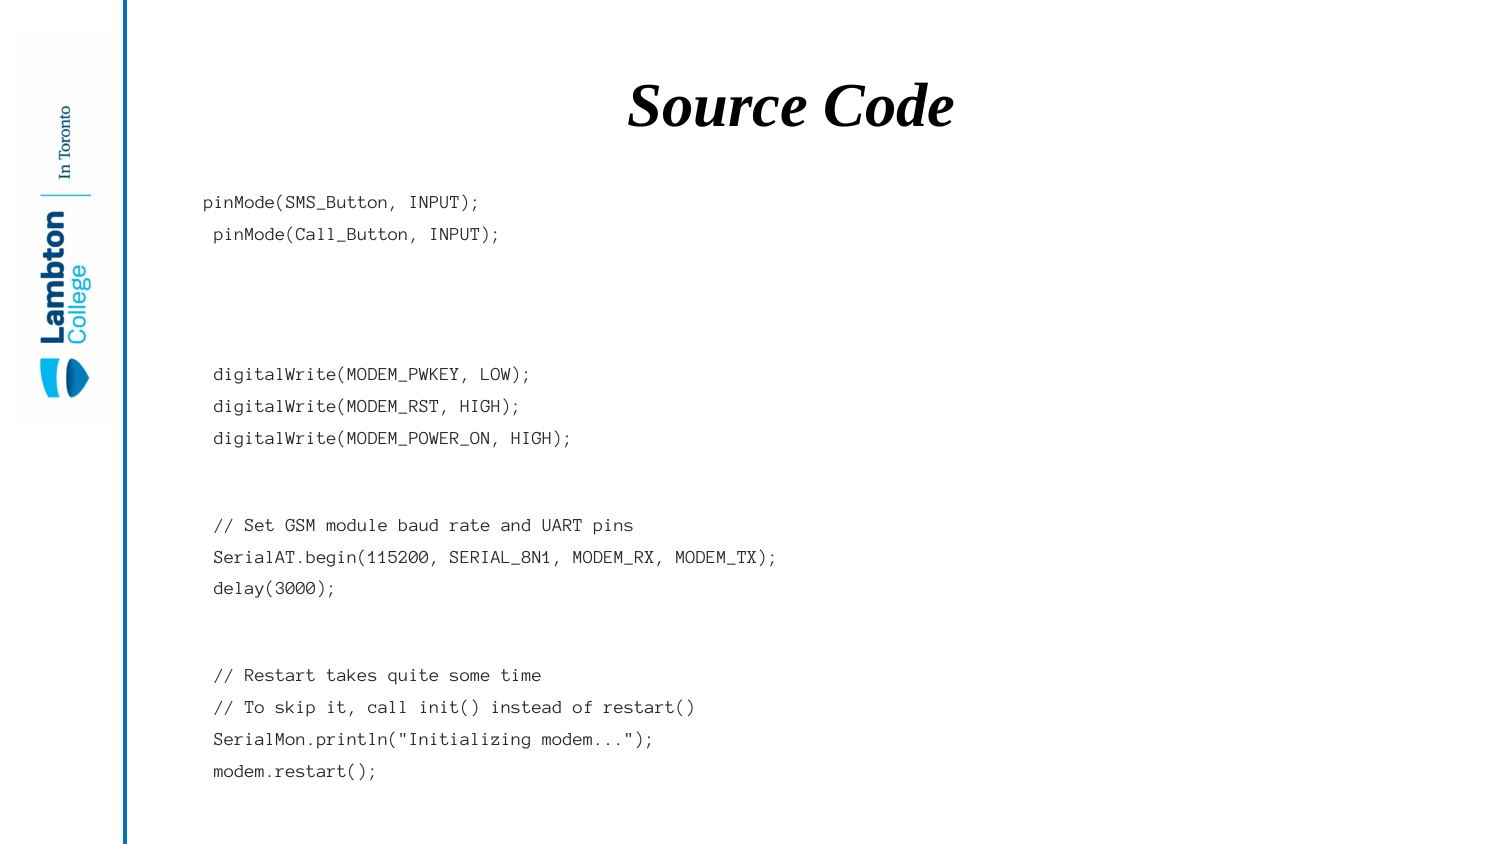

# Source Code
pinMode(SMS_Button, INPUT);
 pinMode(Call_Button, INPUT);

 digitalWrite(MODEM_PWKEY, LOW);
 digitalWrite(MODEM_RST, HIGH);
 digitalWrite(MODEM_POWER_ON, HIGH);

 // Set GSM module baud rate and UART pins
 SerialAT.begin(115200, SERIAL_8N1, MODEM_RX, MODEM_TX);
 delay(3000);

 // Restart takes quite some time
 // To skip it, call init() instead of restart()
 SerialMon.println("Initializing modem...");
 modem.restart();